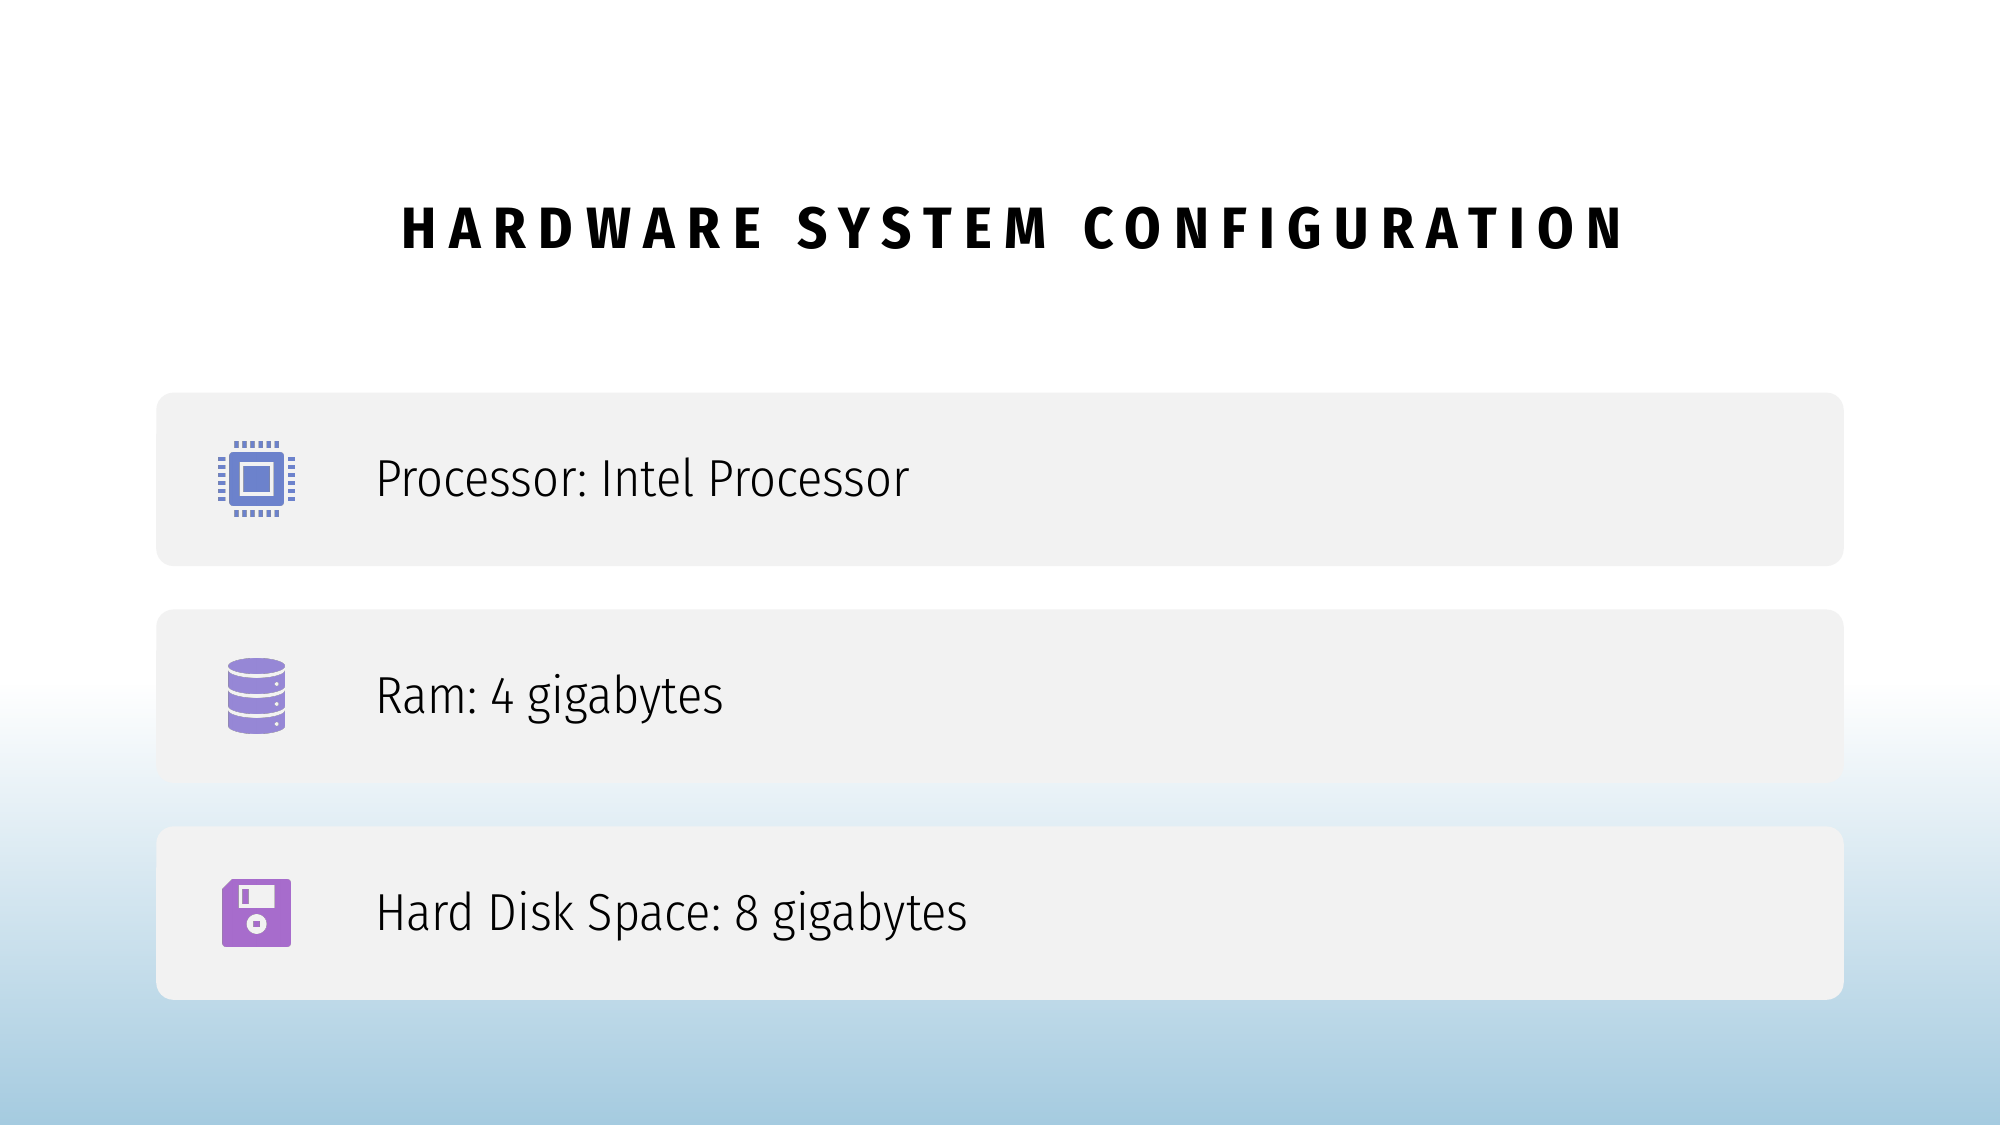

# Hardware SYSTEM CONFIGURATION
Processor: Intel Processor
Ram: 4 gigabytes
Hard Disk Space: 8 gigabytes